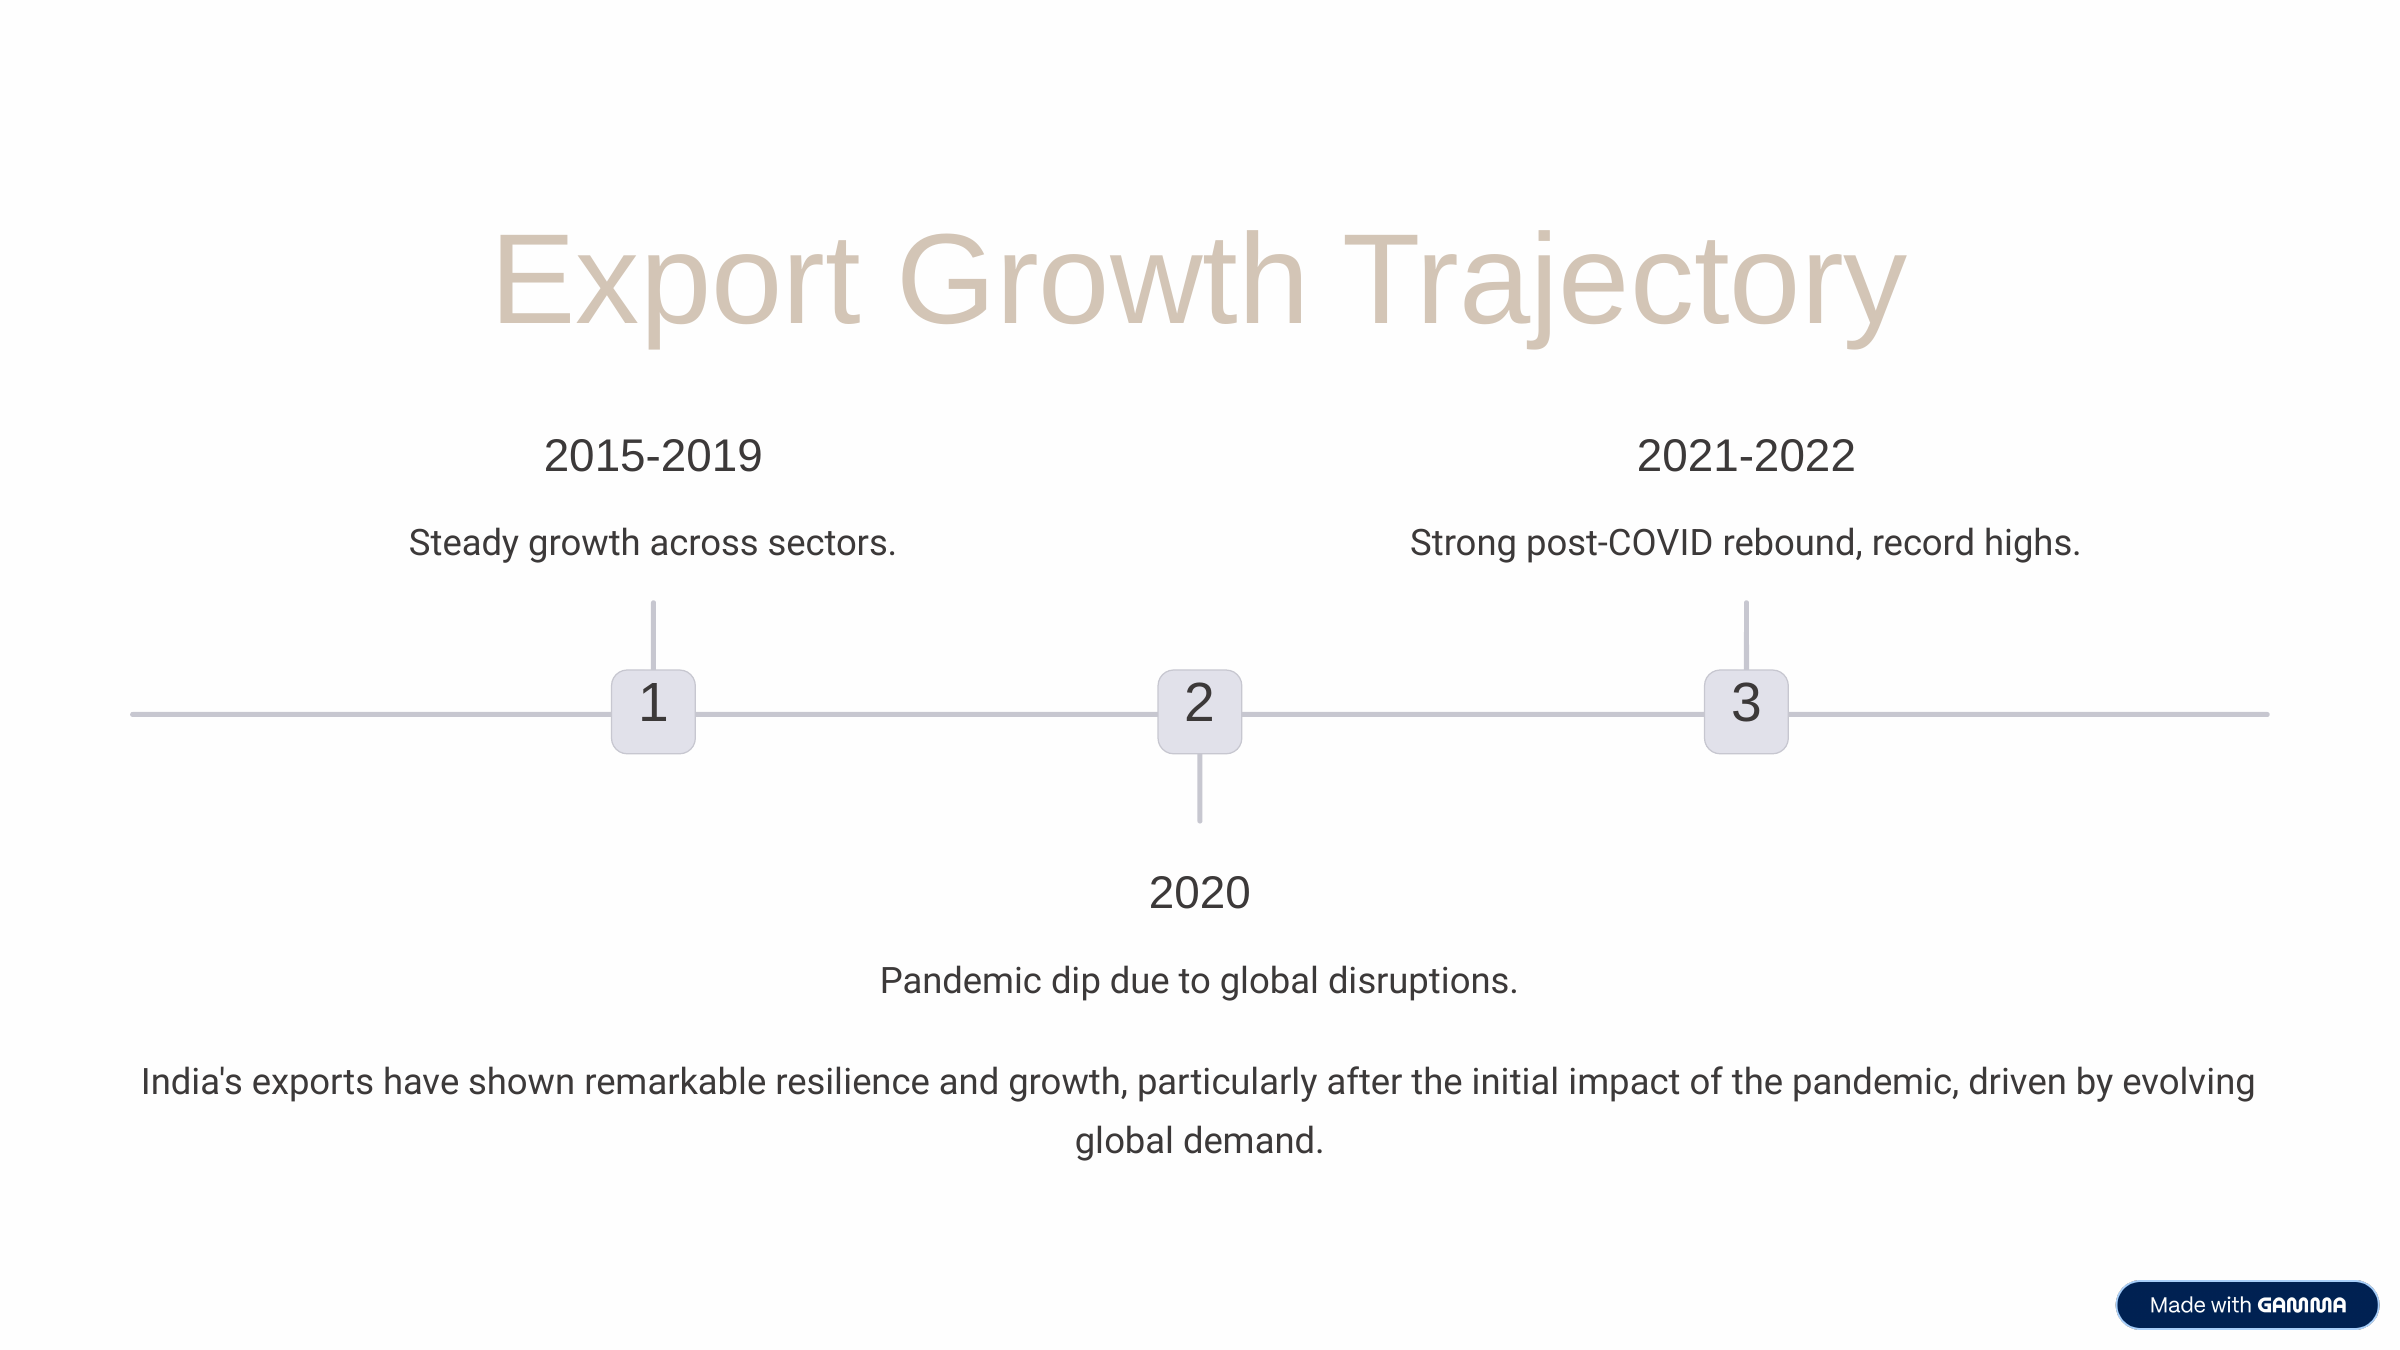

Export Growth Trajectory
2015-2019
2021-2022
Steady growth across sectors.
Strong post-COVID rebound, record highs.

1
2
3

2020
Pandemic dip due to global disruptions.
India's exports have shown remarkable resilience and growth, particularly after the initial impact of the pandemic, driven by evolving global demand.